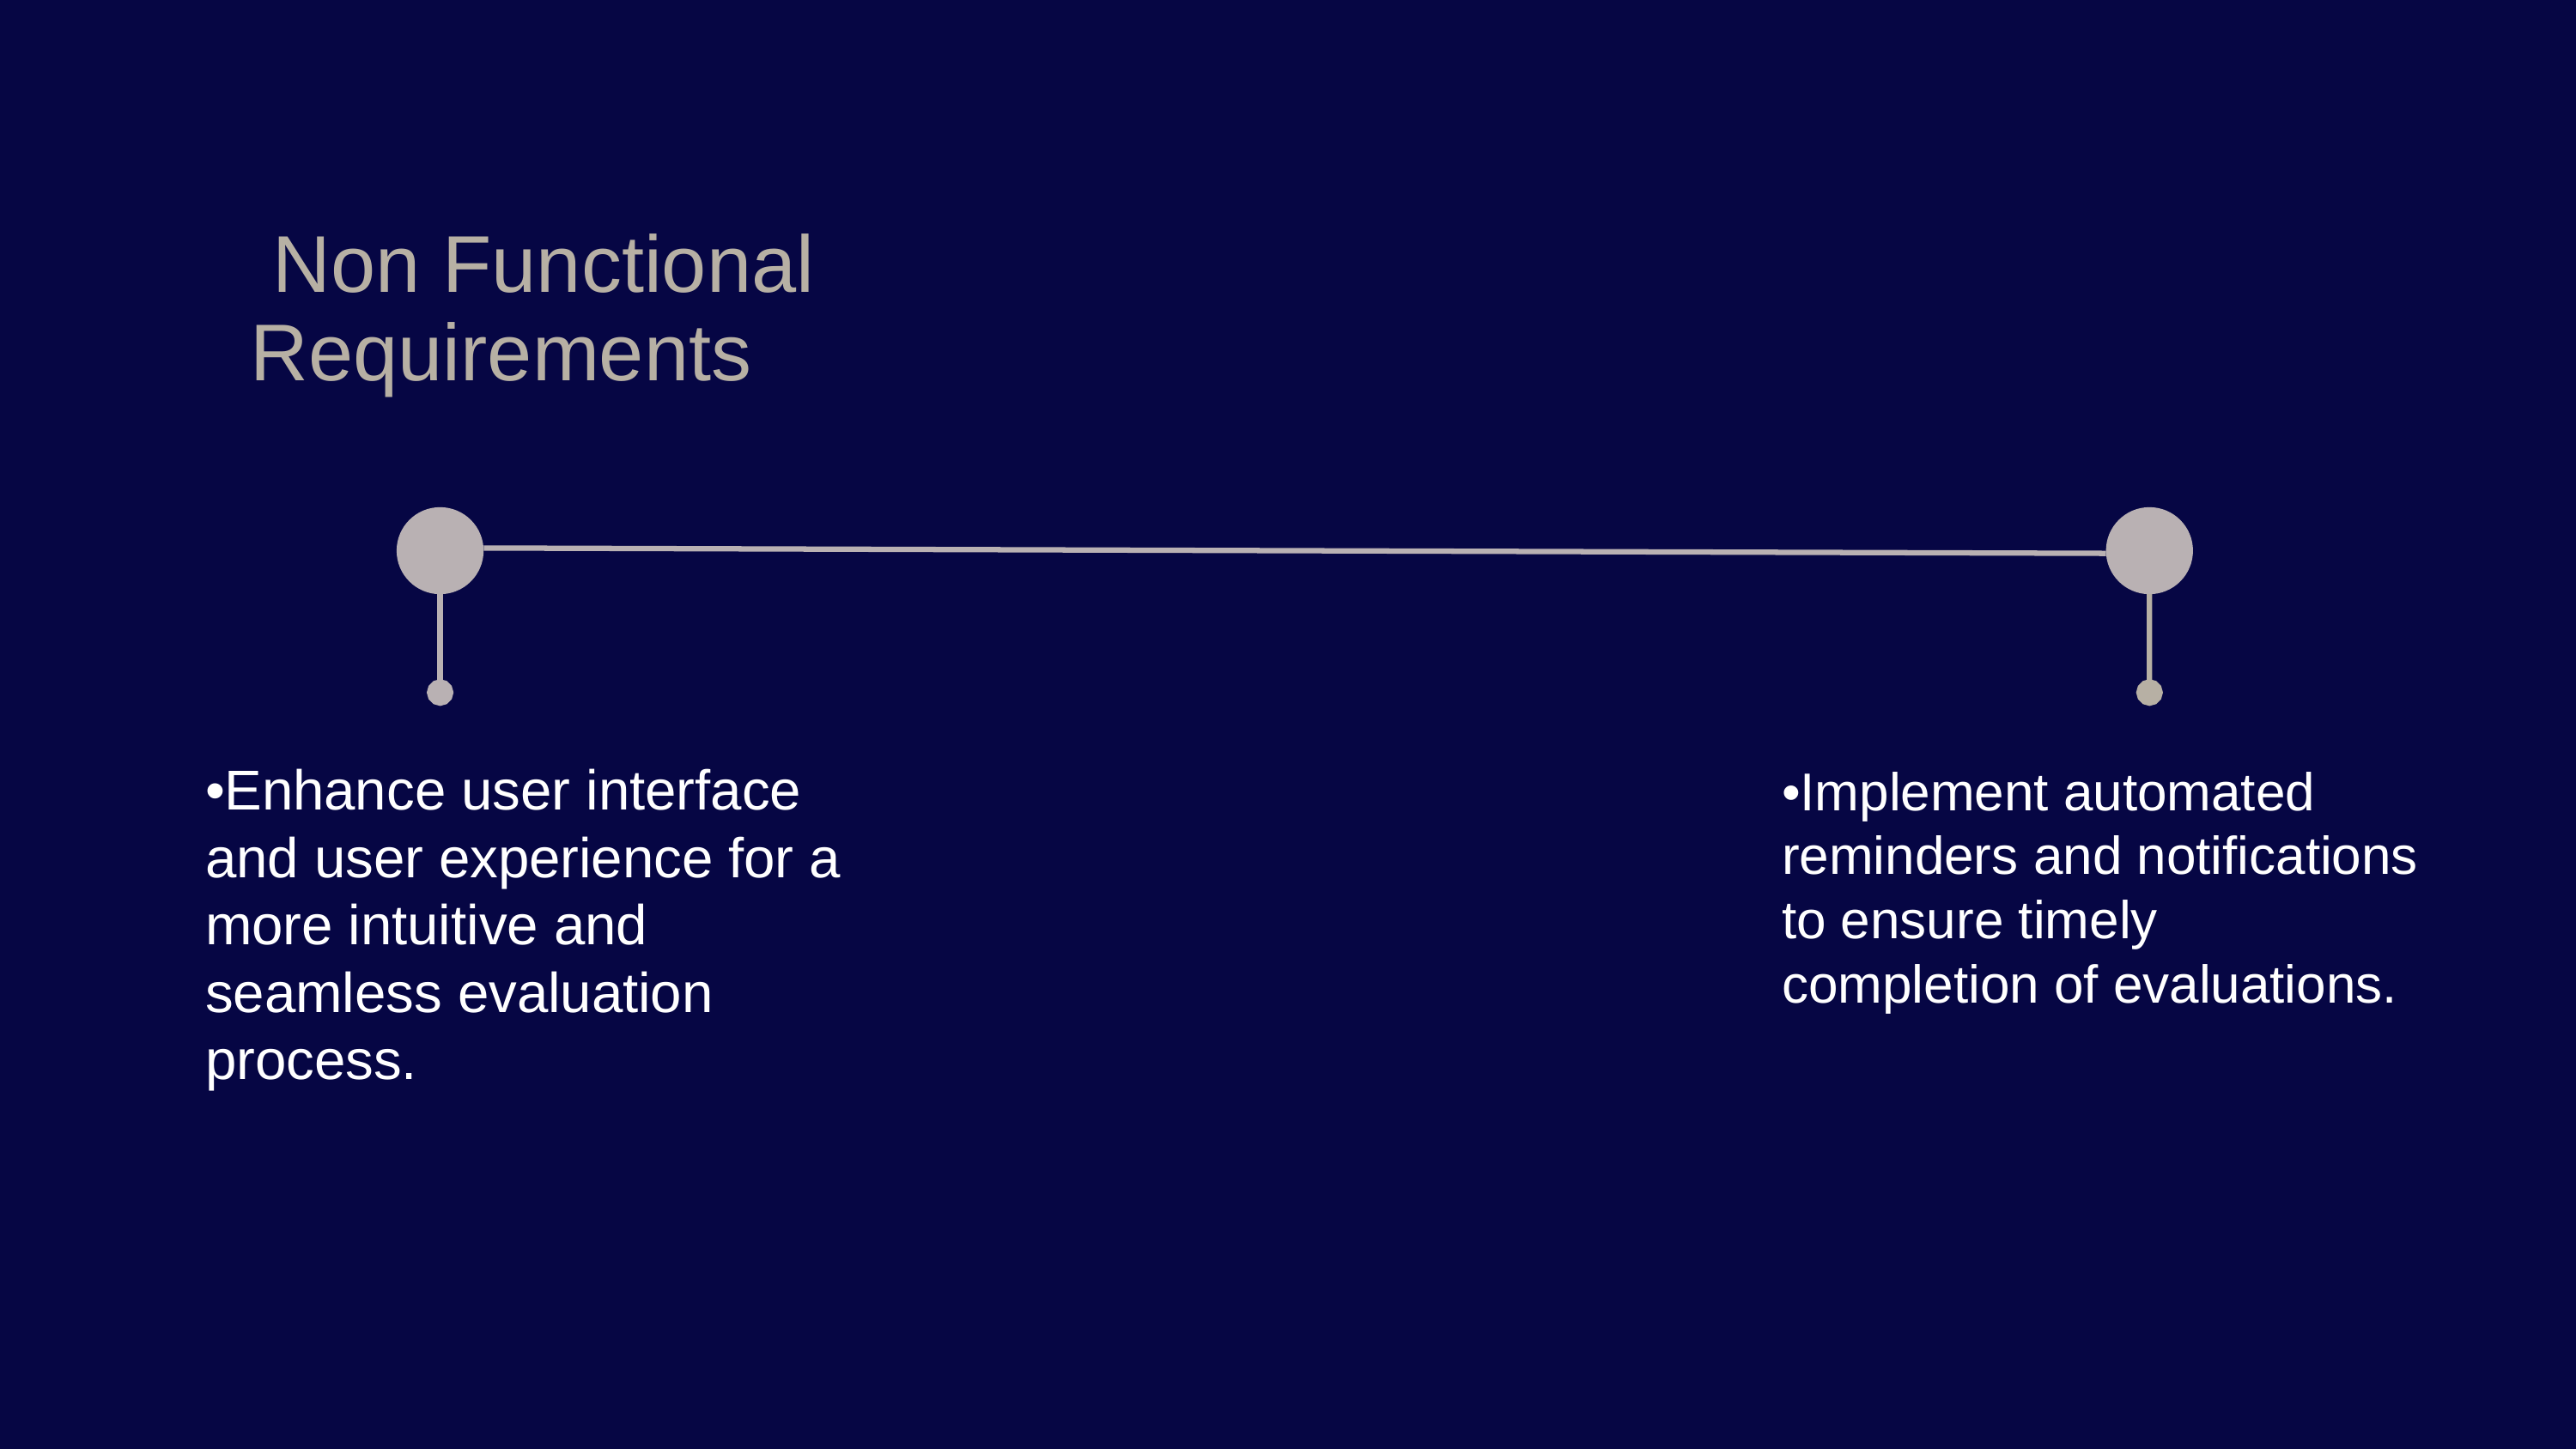

Non Functional Requirements

•Enhance user interface and user experience for a more intuitive and seamless evaluation process.

•Implement automated reminders and notifications to ensure timely completion of evaluations.